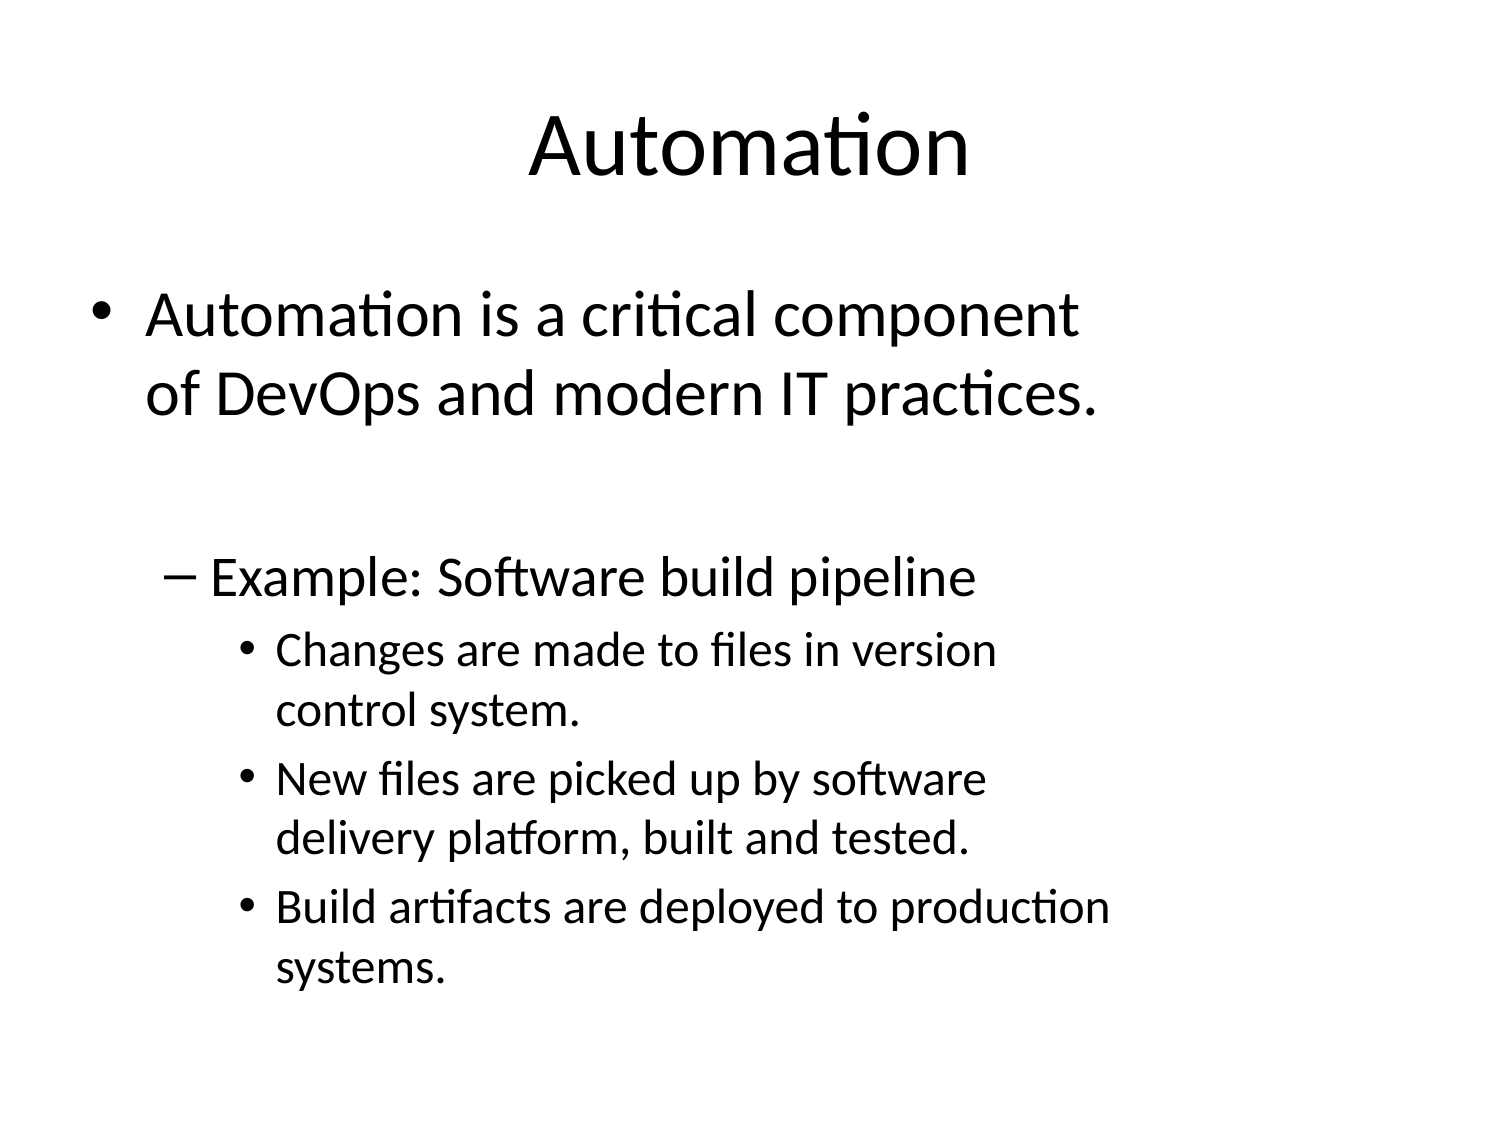

# Automation
Automation is a critical component of DevOps and modern IT practices.

Example: Software build pipeline
Changes are made to files in version control system.
New files are picked up by software delivery platform, built and tested.
Build artifacts are deployed to production systems.